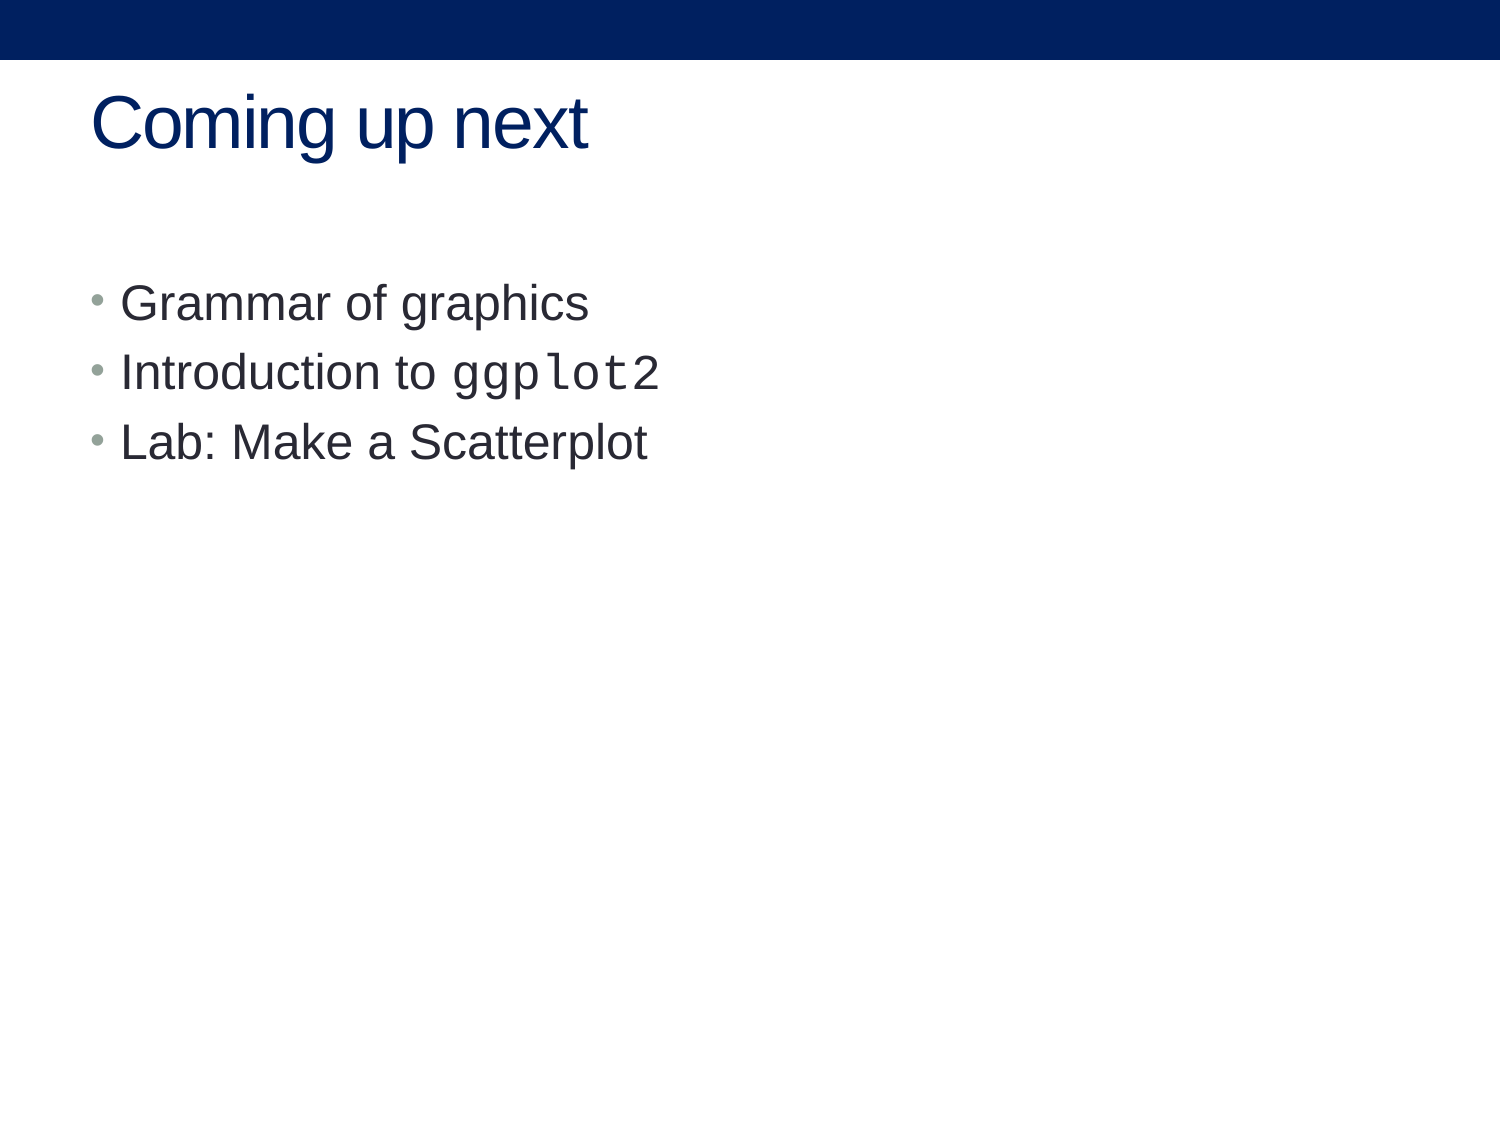

# Coming up next
Grammar of graphics
Introduction to ggplot2
Lab: Make a Scatterplot